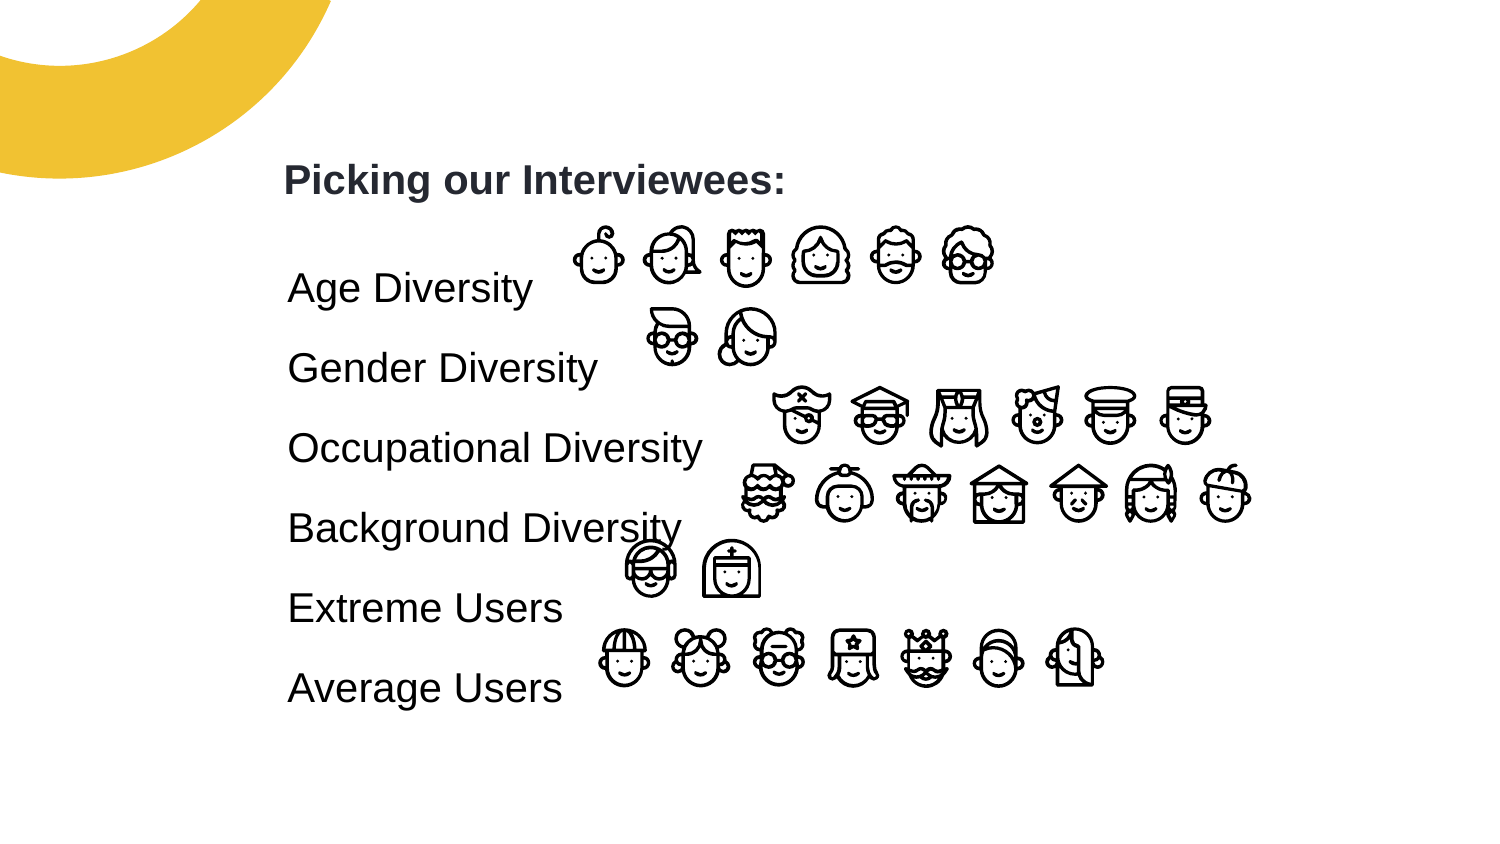

Picking our Interviewees:
Age Diversity
Gender Diversity
Occupational Diversity
Background Diversity
Extreme Users
Average Users